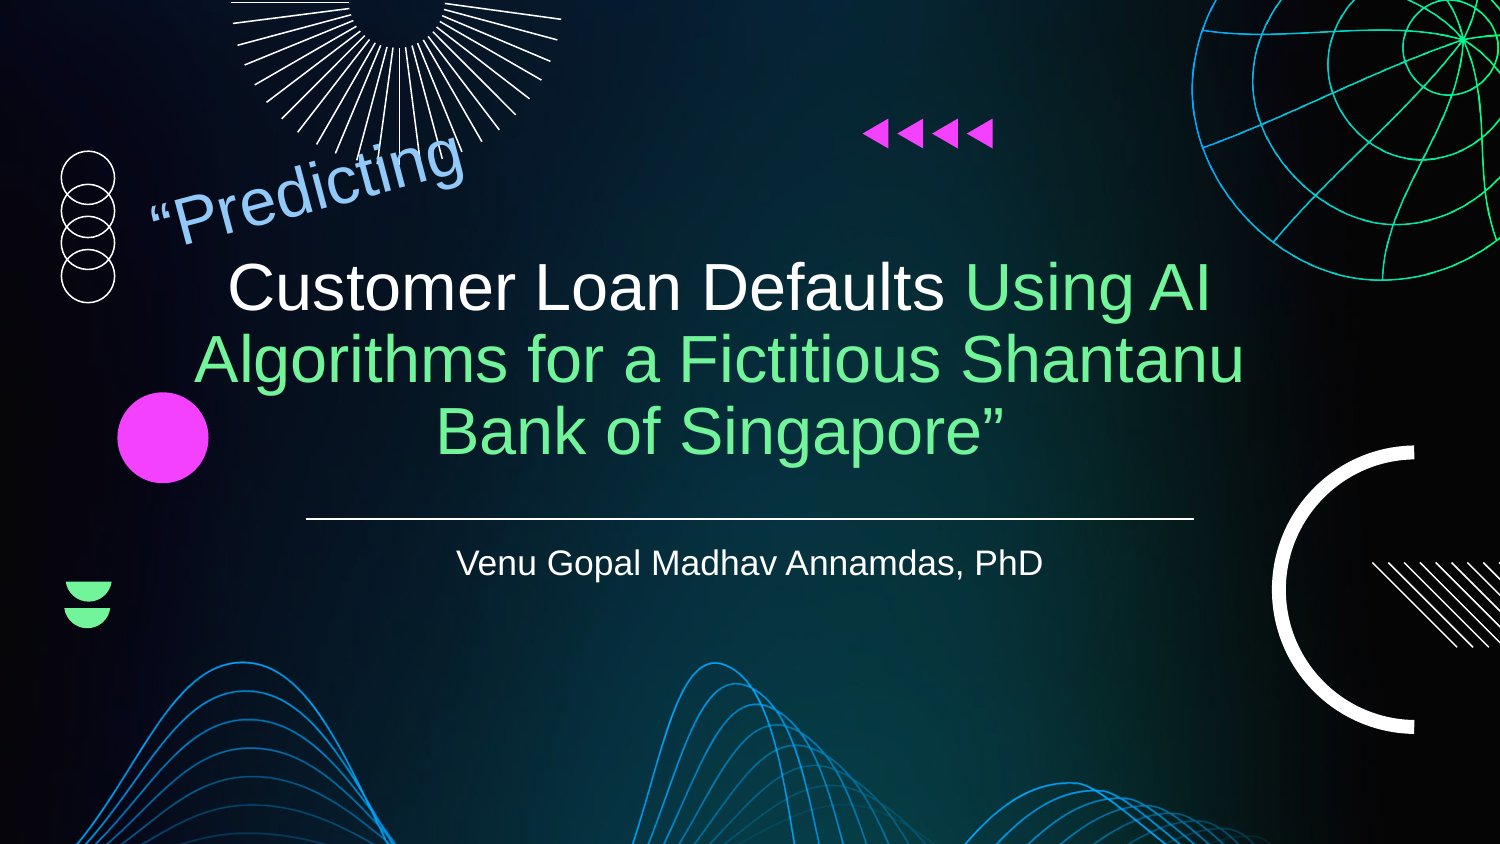

“Predicting
# Customer Loan Defaults Using AI Algorithms for a Fictitious Shantanu Bank of Singapore”

Venu Gopal Madhav Annamdas, PhD